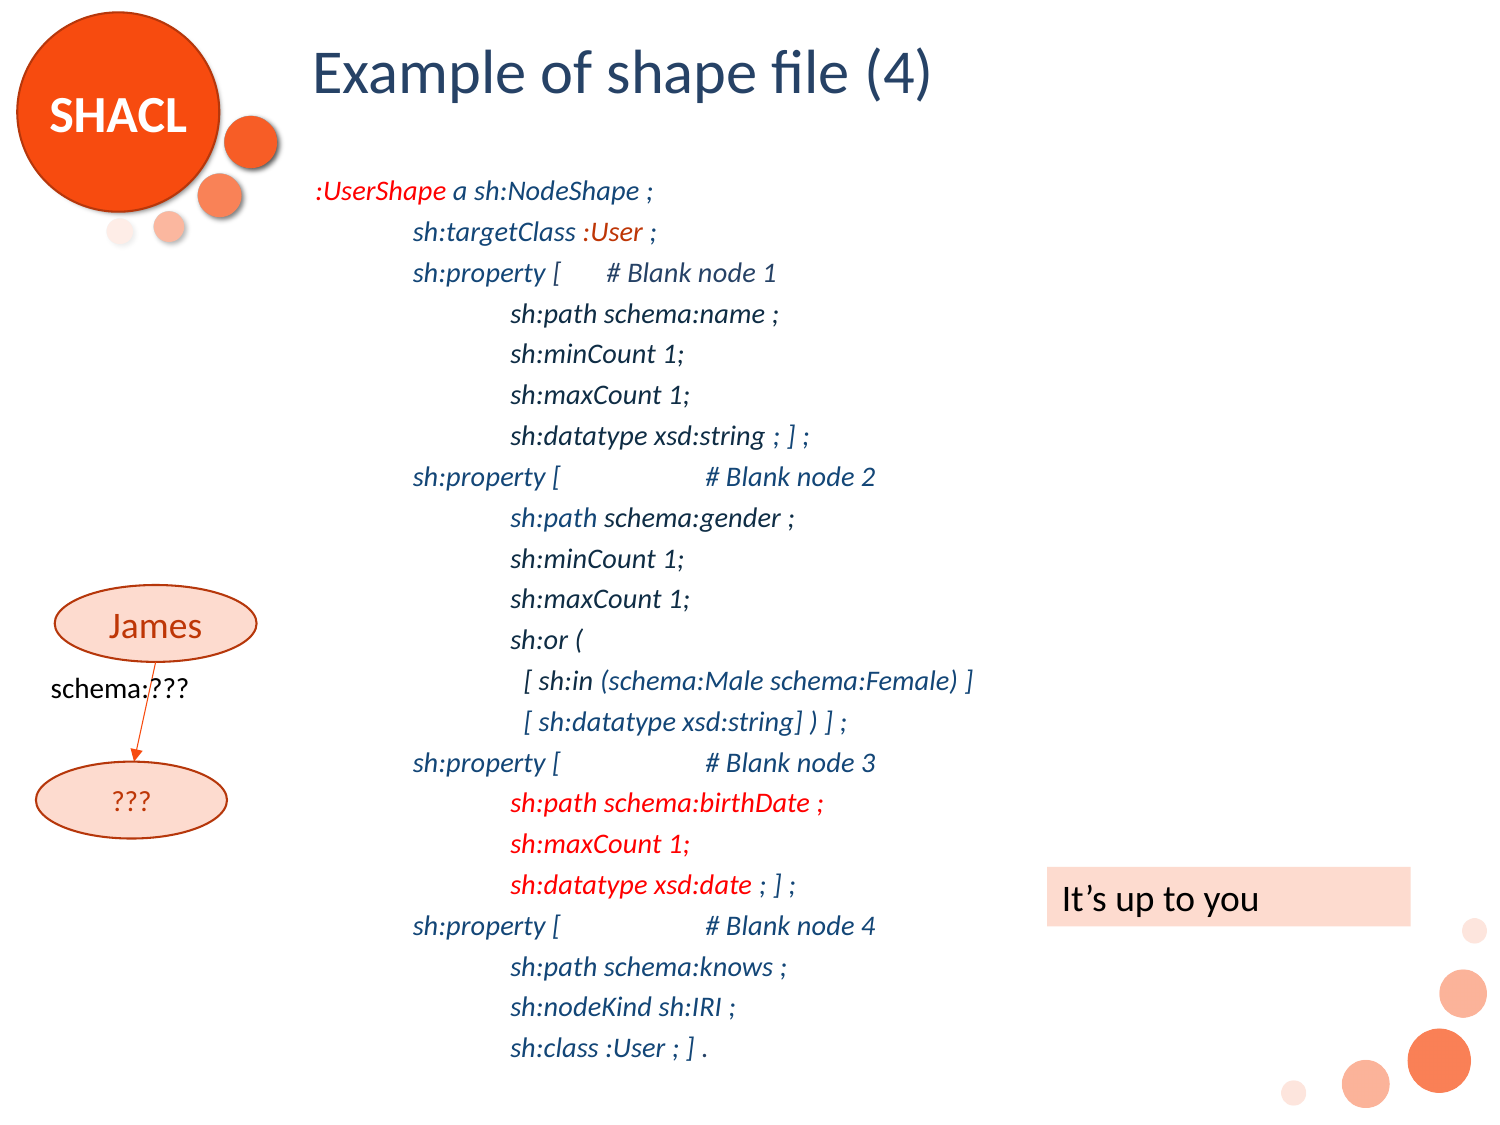

# Example of shape file (4)
:UserShape a sh:NodeShape ;
	sh:targetClass :User ;
	sh:property [       # Blank node 1
		sh:path schema:name ;
		sh:minCount 1;
		sh:maxCount 1;
		sh:datatype xsd:string ; ] ;
	sh:property [ 		# Blank node 2
		sh:path schema:gender ;
		sh:minCount 1;
		sh:maxCount 1;
		sh:or (
		  [ sh:in (schema:Male schema:Female) ]
		  [ sh:datatype xsd:string] ) ] ;
	sh:property [ 		# Blank node 3
		sh:path schema:birthDate ;
		sh:maxCount 1;
		sh:datatype xsd:date ; ] ;
	sh:property [ 		# Blank node 4
		sh:path schema:knows ;
		sh:nodeKind sh:IRI ;
		sh:class :User ; ] .
James
schema:???
???
It’s up to you